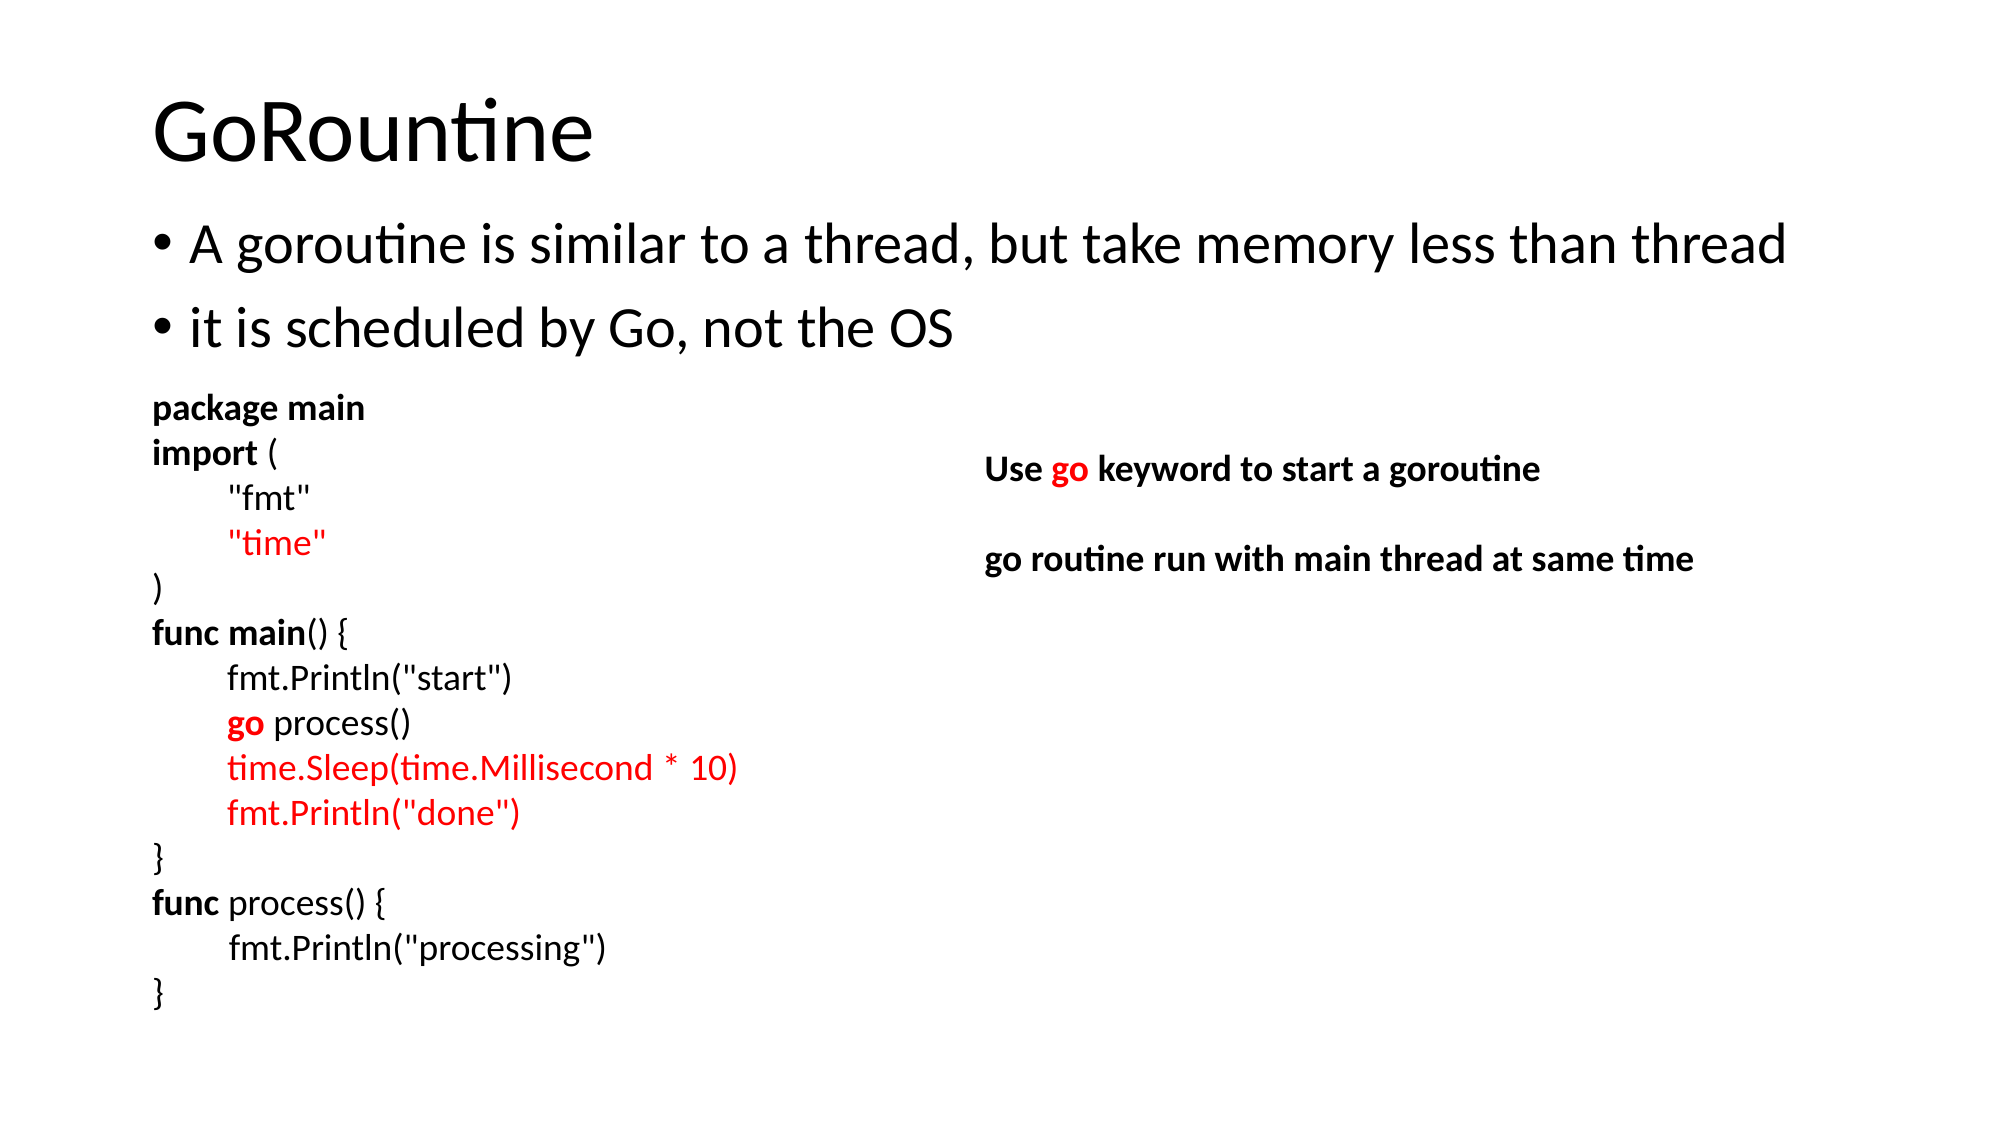

# GoRountine
A goroutine is similar to a thread, but take memory less than thread
it is scheduled by Go, not the OS

package main
import (
"fmt"
"time"
)
func main() {
fmt.Println("start")
go process()
time.Sleep(time.Millisecond * 10)
fmt.Println("done")
}
func process() {
         fmt.Println("processing")
}

Use go keyword to start a goroutine

go routine run with main thread at same time